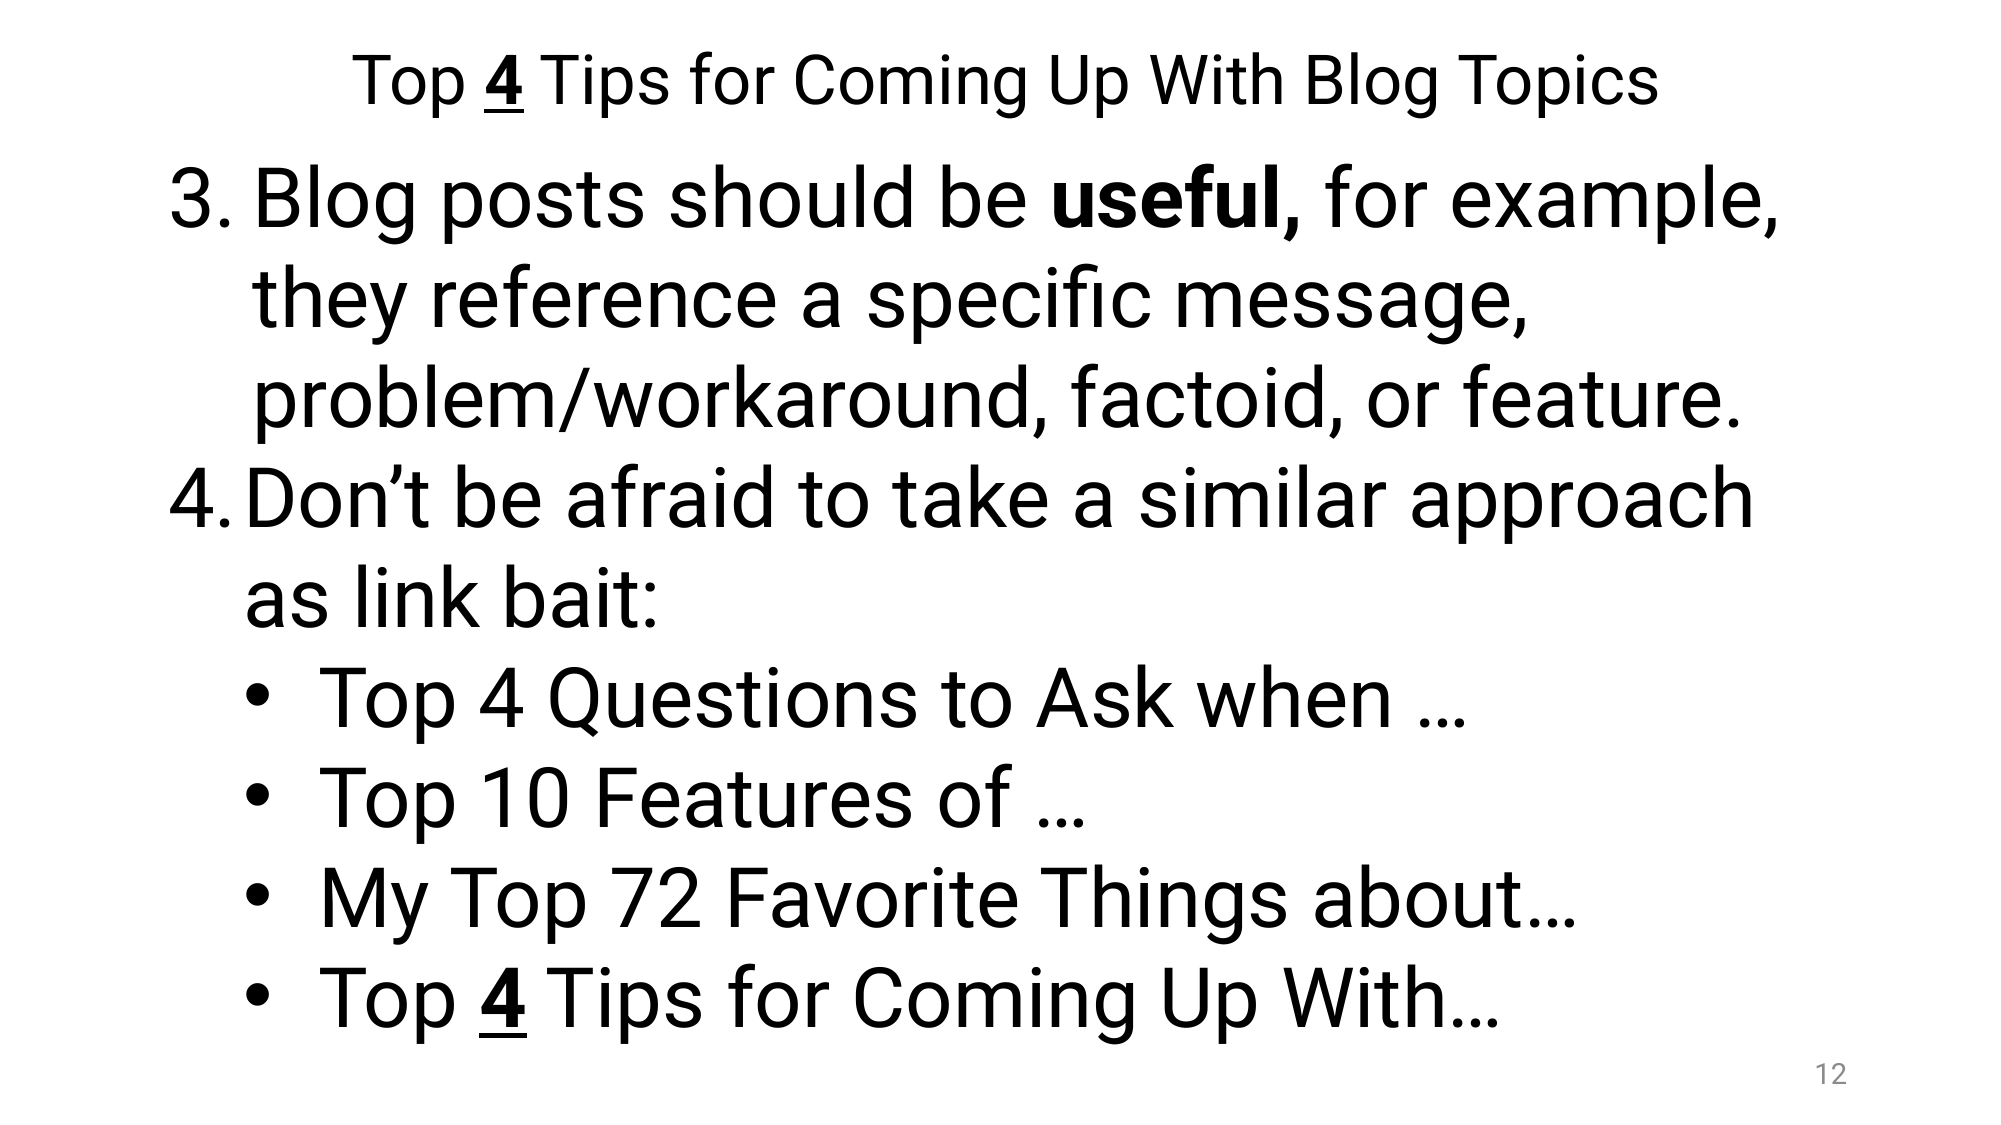

# Top 4 Tips for Coming Up With Blog Topics
Blog posts should be useful, for example, they reference a specific message, problem/workaround, factoid, or feature.
Don’t be afraid to take a similar approach as link bait:
Top 4 Questions to Ask when …
Top 10 Features of …
My Top 72 Favorite Things about…
Top 4 Tips for Coming Up With…
12